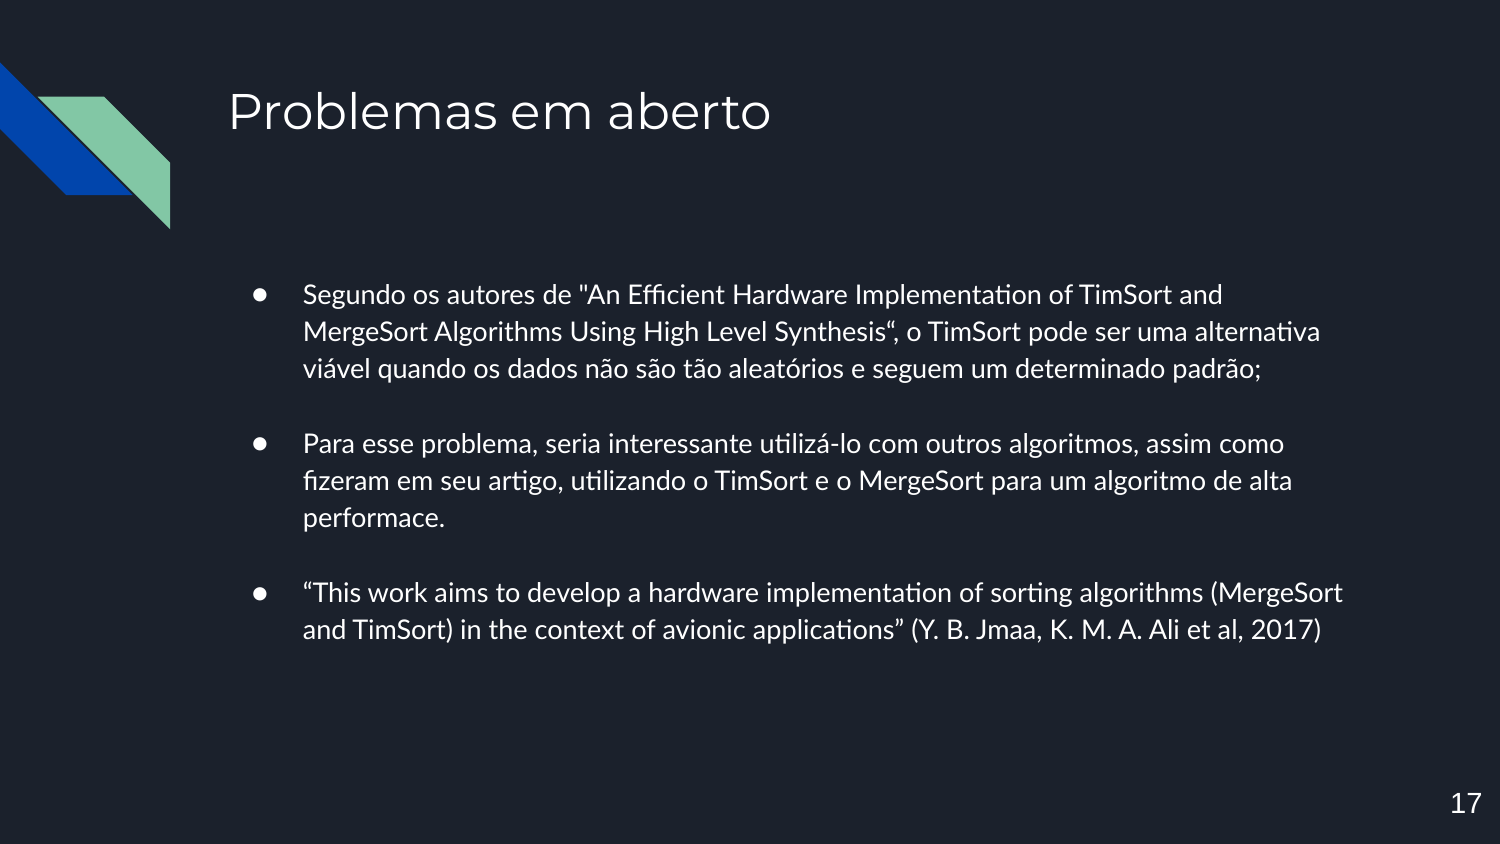

# Problemas em aberto
Segundo os autores de "An Efficient Hardware Implementation of TimSort and MergeSort Algorithms Using High Level Synthesis“, o TimSort pode ser uma alternativa viável quando os dados não são tão aleatórios e seguem um determinado padrão;

Para esse problema, seria interessante utilizá-lo com outros algoritmos, assim como fizeram em seu artigo, utilizando o TimSort e o MergeSort para um algoritmo de alta performace.

“This work aims to develop a hardware implementation of sorting algorithms (MergeSort and TimSort) in the context of avionic applications” (Y. B. Jmaa, K. M. A. Ali et al, 2017)
17